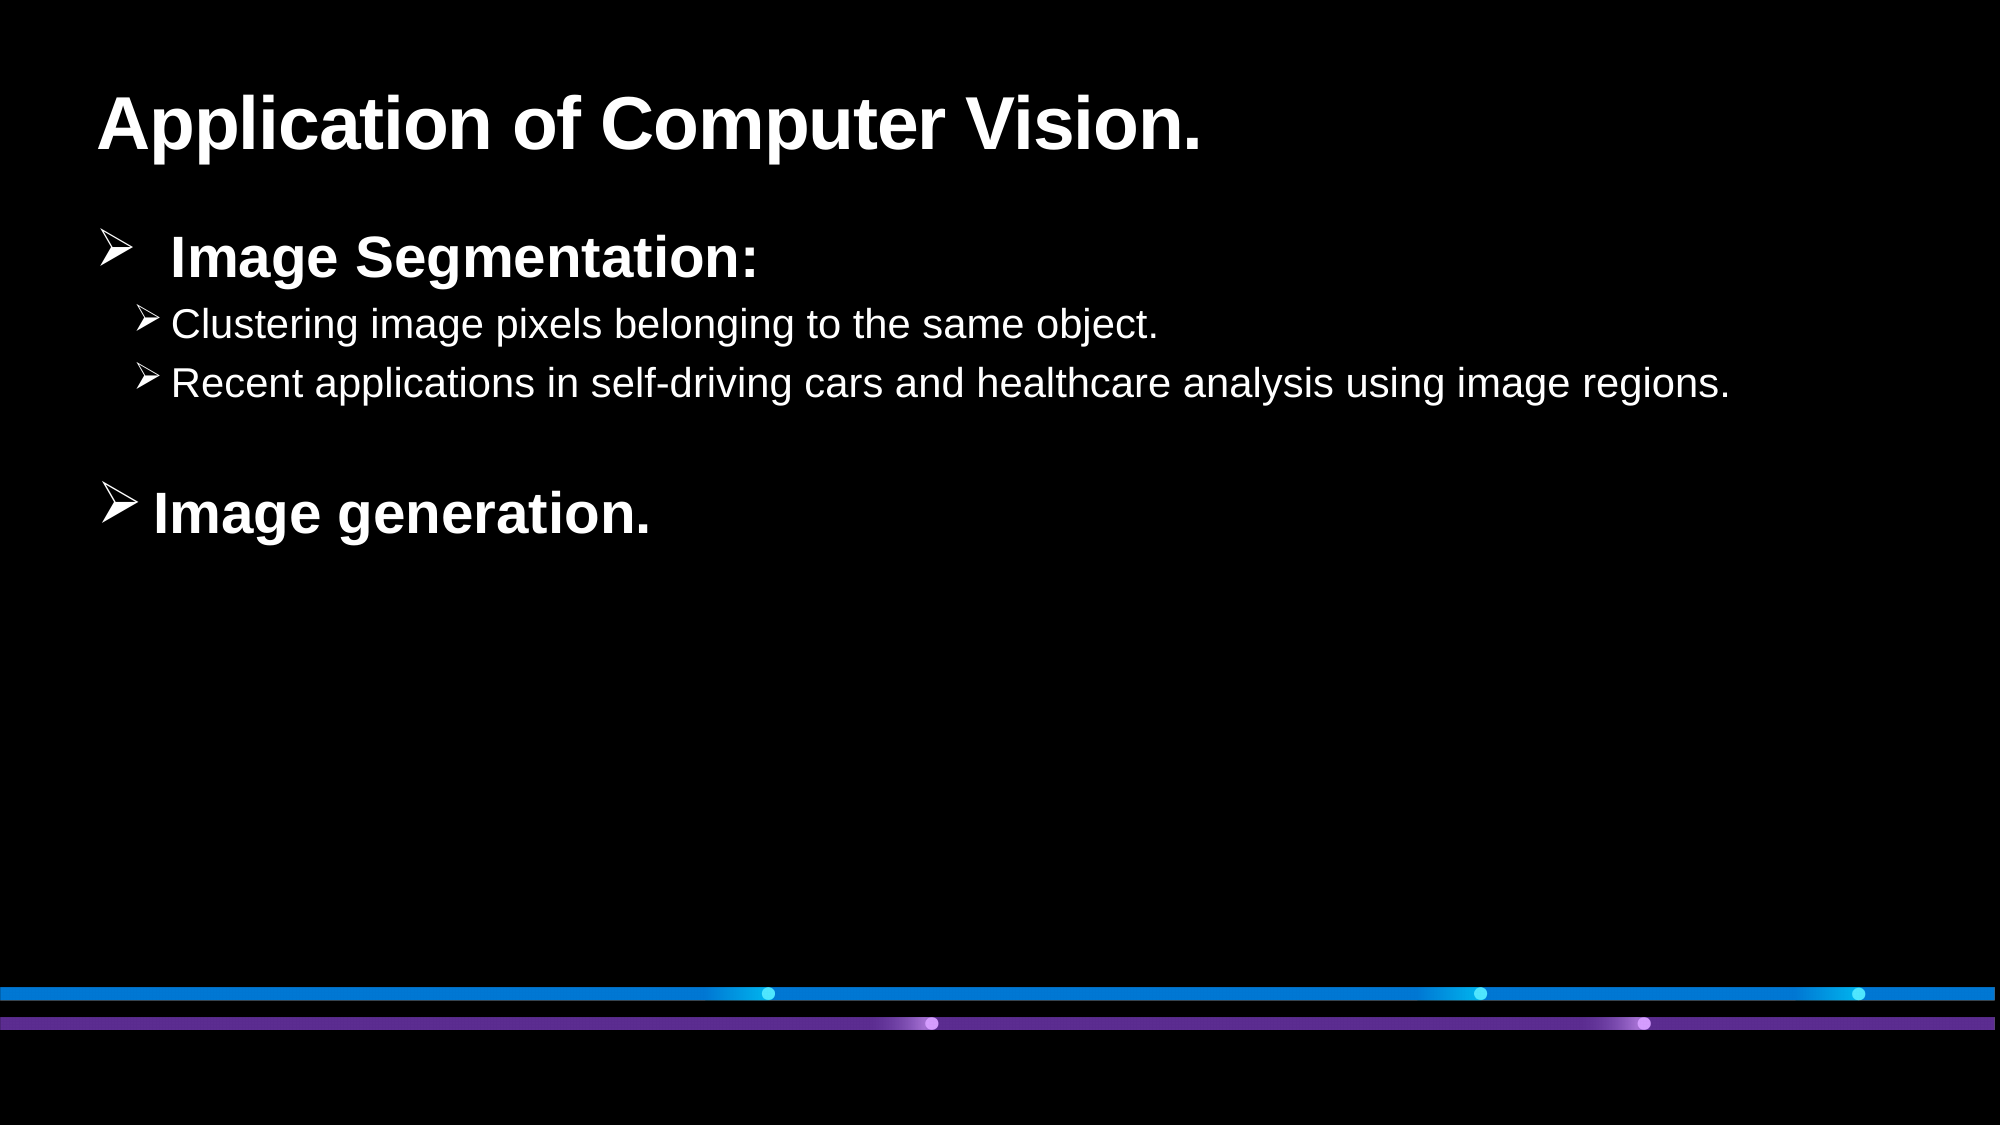

# Application of Computer Vision.
Image Segmentation:
Clustering image pixels belonging to the same object.
Recent applications in self-driving cars and healthcare analysis using image regions.
Image generation.